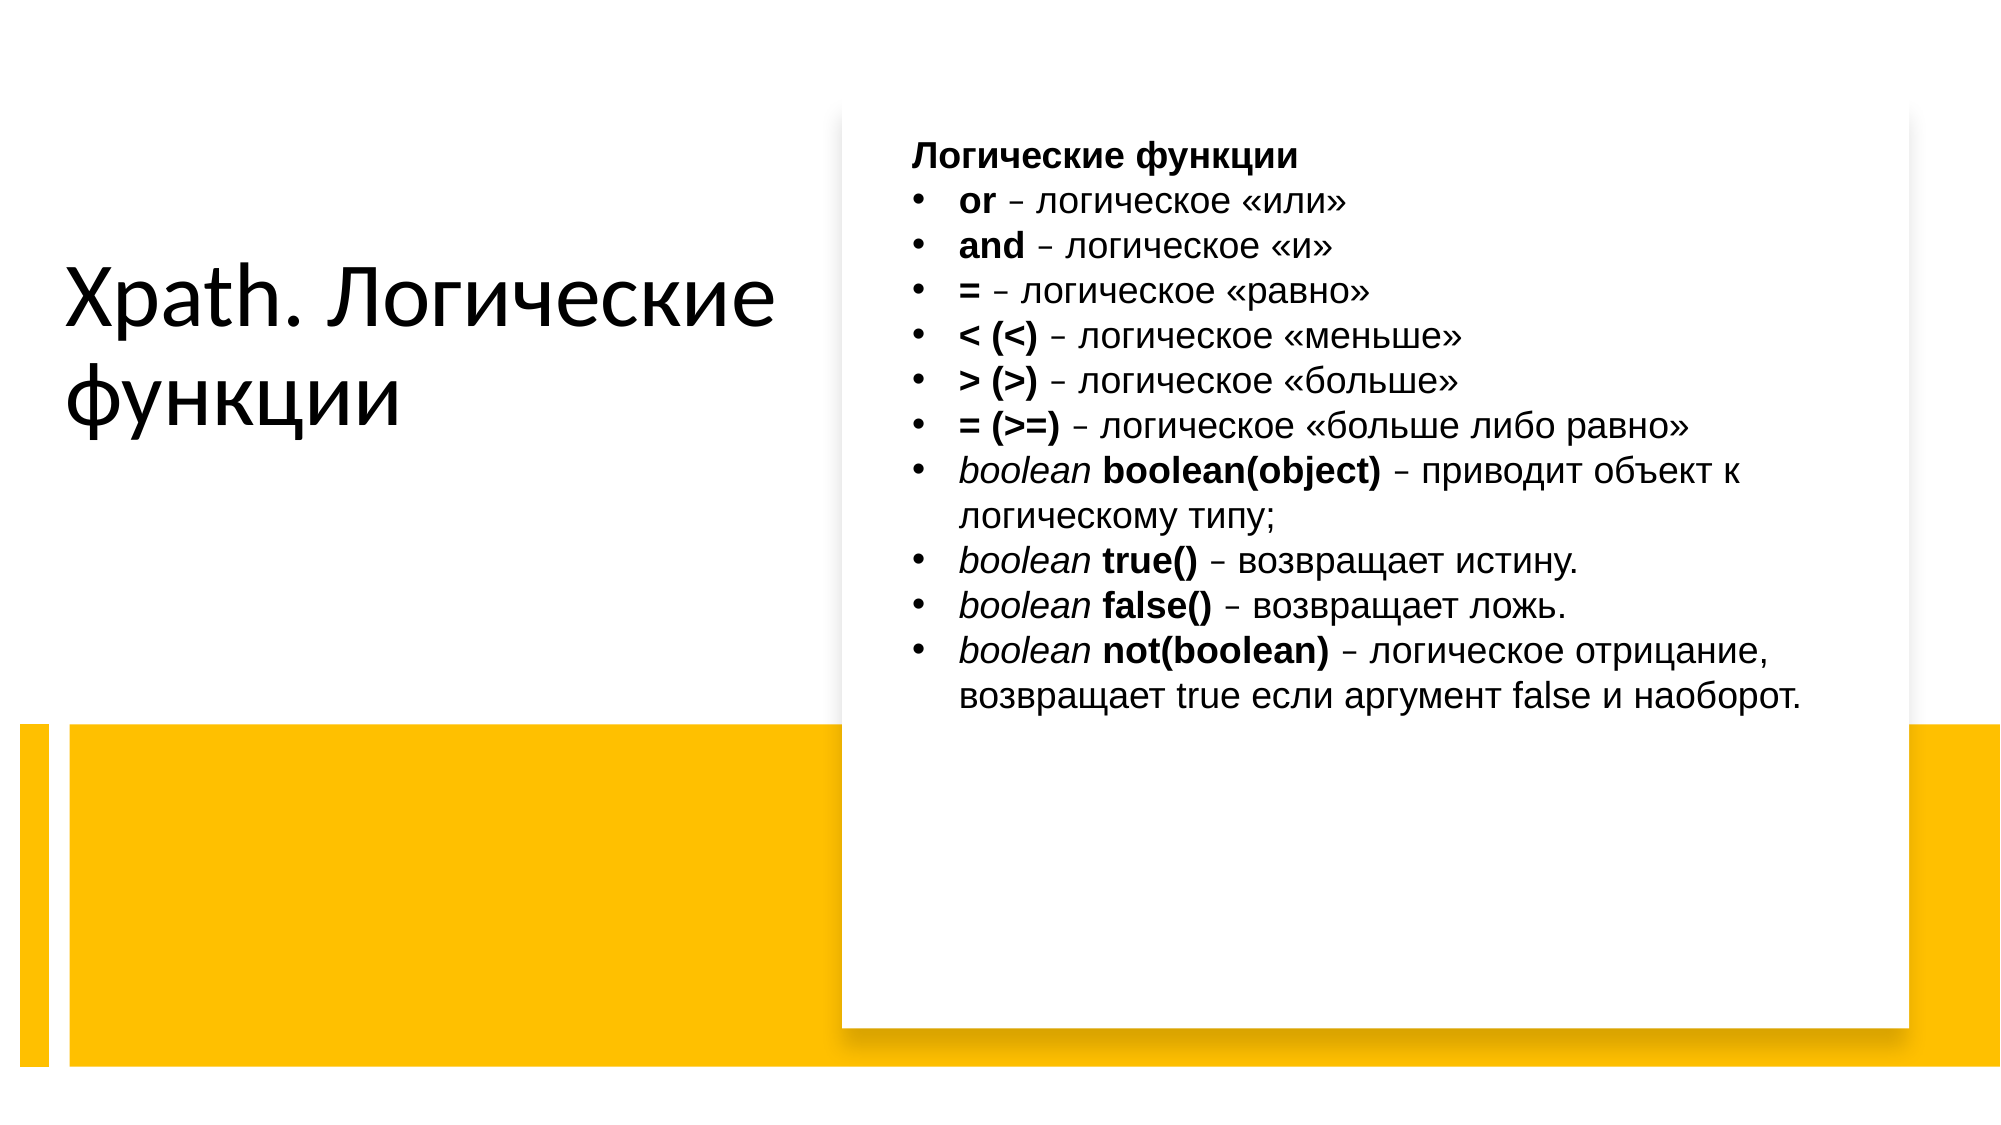

Логические функции
or – логическое «или»
and – логическое «и»
= – логическое «равно»
< (<) – логическое «меньше»
> (>) – логическое «больше»
= (>=) – логическое «больше либо равно»
boolean boolean(object) – приводит объект к логическому типу;
boolean true() – возвращает истину.
boolean false() – возвращает ложь.
boolean not(boolean) – логическое отрицание, возвращает true если аргумент false и наоборот.
# Xpath. Логические функции